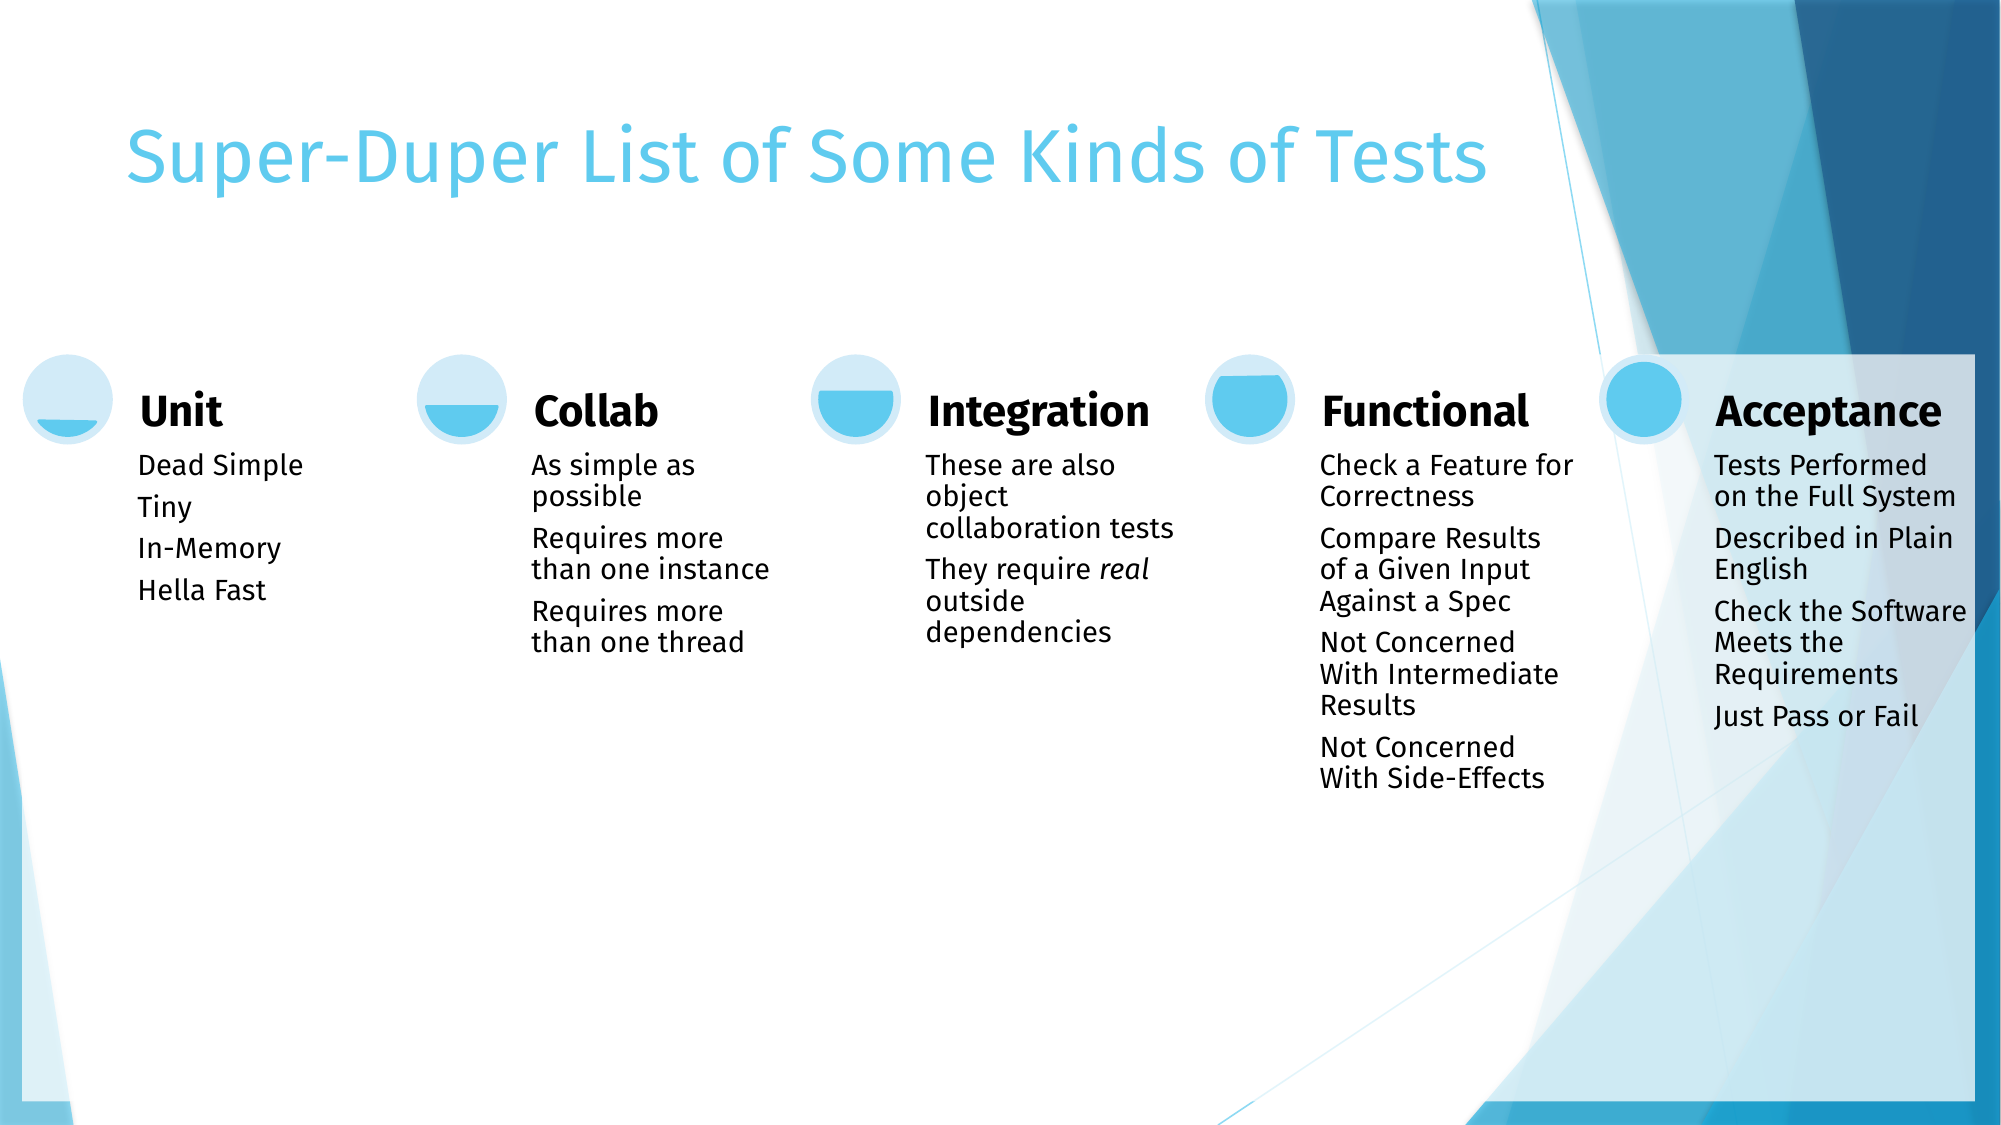

# Super-Duper List of Some Kinds of Tests
Dead Simple
Tiny
In-Memory
Hella Fast
Unit
As simple as possible
Requires more than one instance
Requires more than one thread
Collab
These are also object collaboration tests
They require real outside dependencies
Integration
Check a Feature for Correctness
Compare Results of a Given Input Against a Spec
Not Concerned With Intermediate Results
Not Concerned With Side-Effects
Functional
Tests Performed on the Full System
Described in Plain English
Check the Software Meets the Requirements
Just Pass or Fail
Acceptance